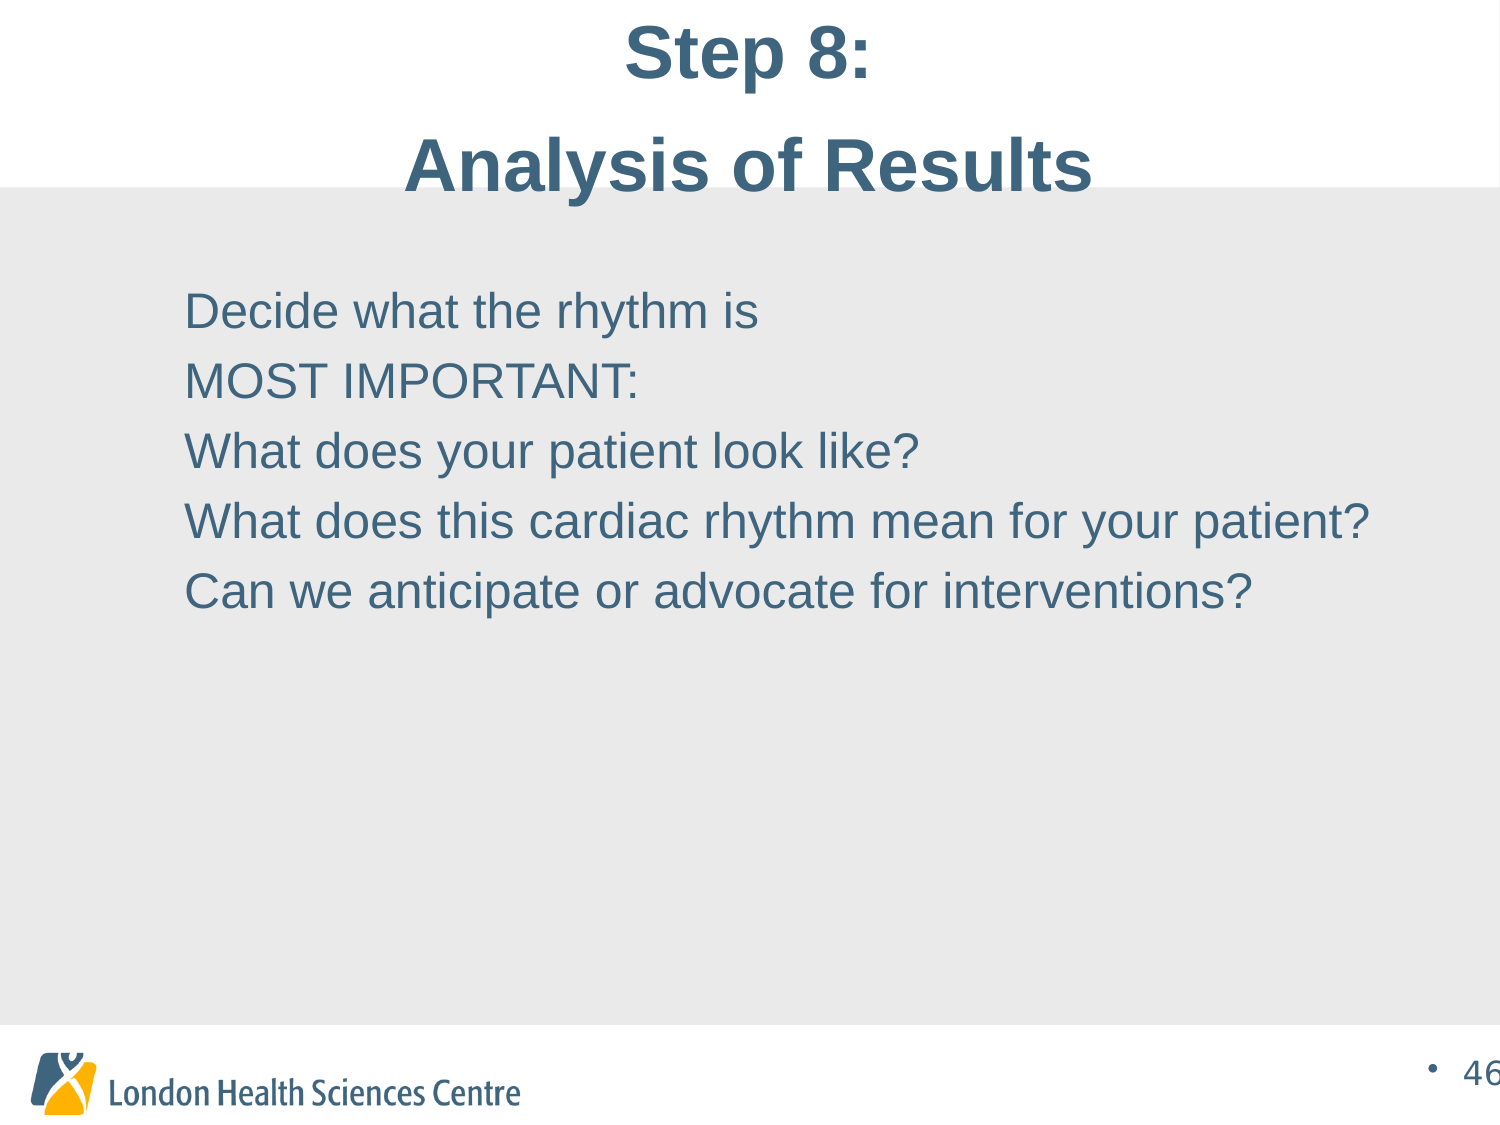

# Step 8: Analysis of Results
Decide what the rhythm is
MOST IMPORTANT:
What does your patient look like?
What does this cardiac rhythm mean for your patient?
Can we anticipate or advocate for interventions?